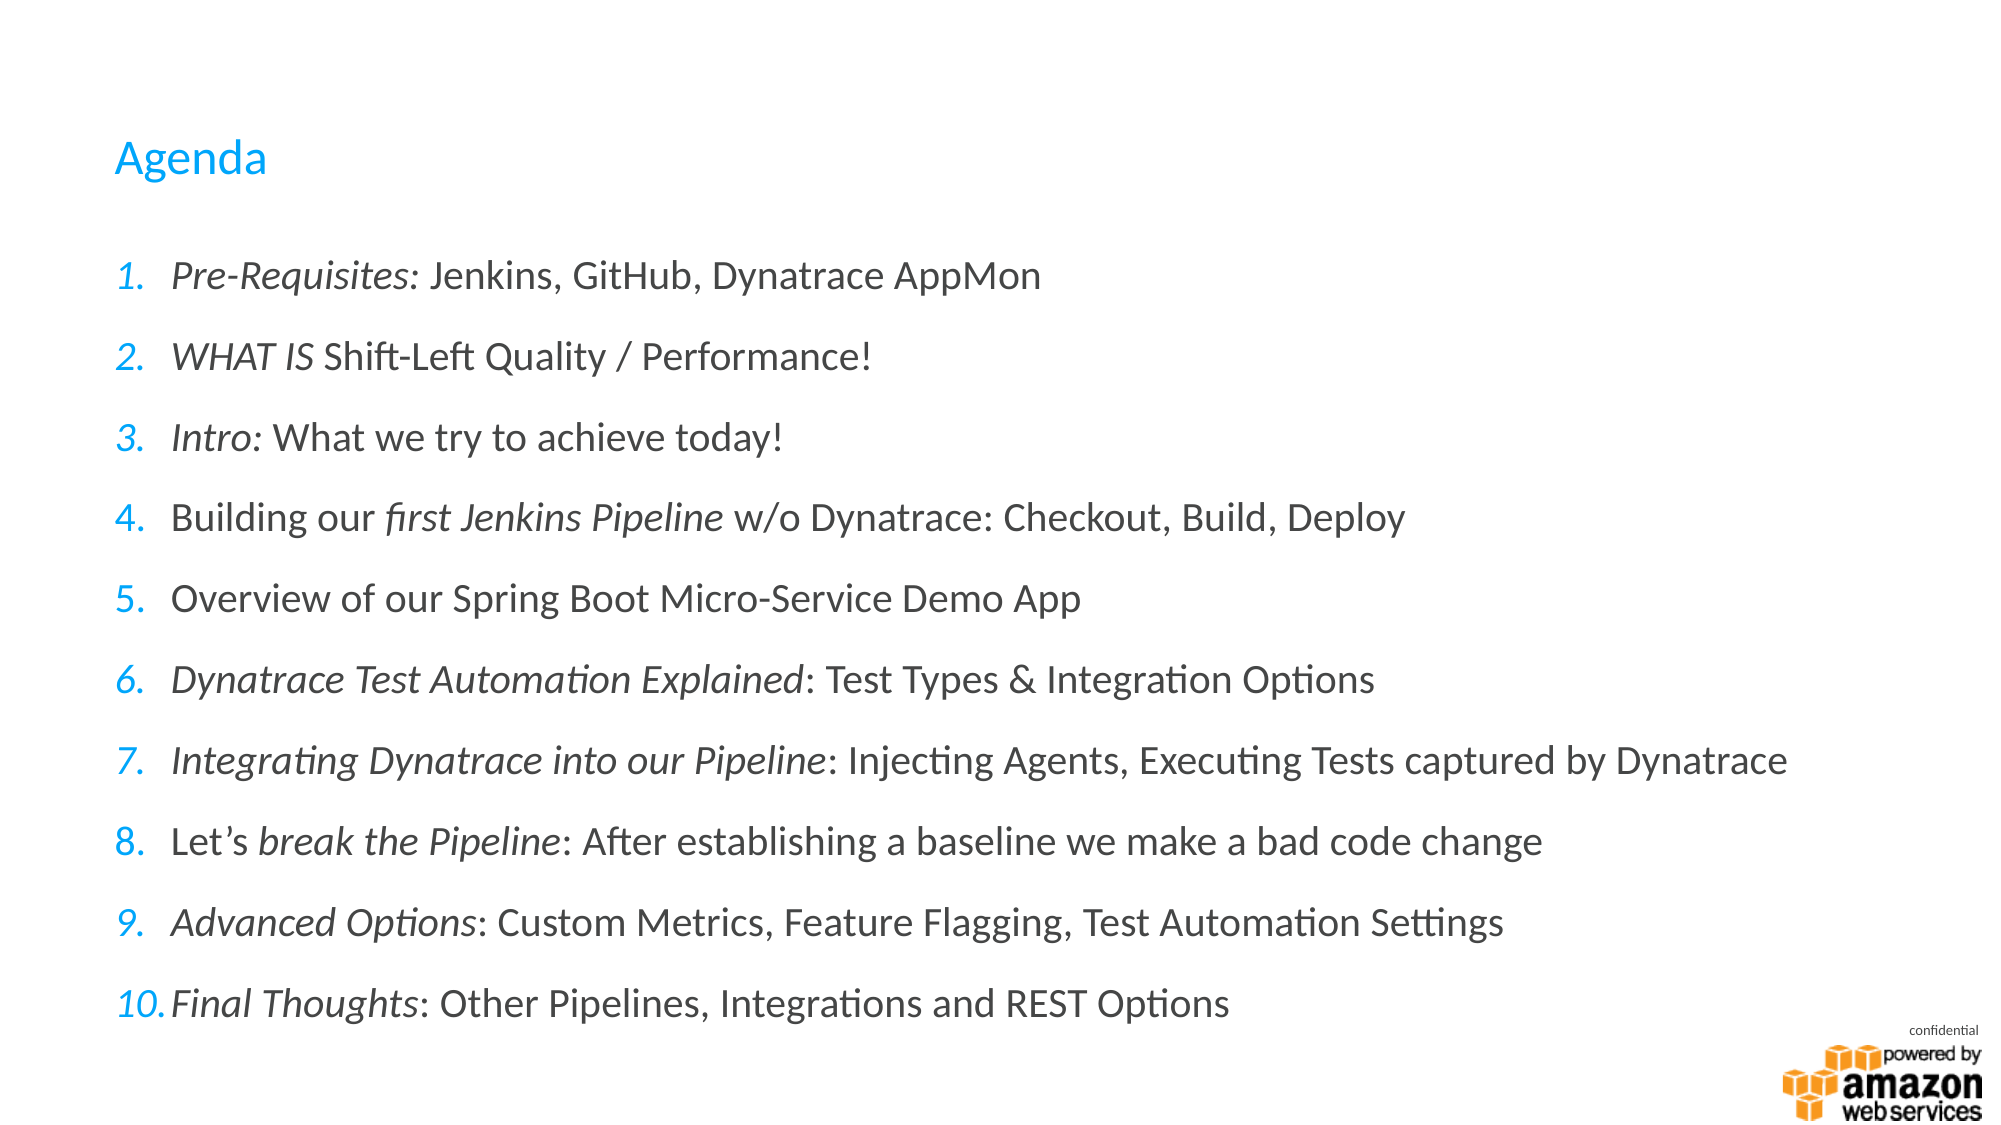

# Agenda
Pre-Requisites: Jenkins, GitHub, Dynatrace AppMon
WHAT IS Shift-Left Quality / Performance!
Intro: What we try to achieve today!
Building our first Jenkins Pipeline w/o Dynatrace: Checkout, Build, Deploy
Overview of our Spring Boot Micro-Service Demo App
Dynatrace Test Automation Explained: Test Types & Integration Options
Integrating Dynatrace into our Pipeline: Injecting Agents, Executing Tests captured by Dynatrace
Let’s break the Pipeline: After establishing a baseline we make a bad code change
Advanced Options: Custom Metrics, Feature Flagging, Test Automation Settings
Final Thoughts: Other Pipelines, Integrations and REST Options